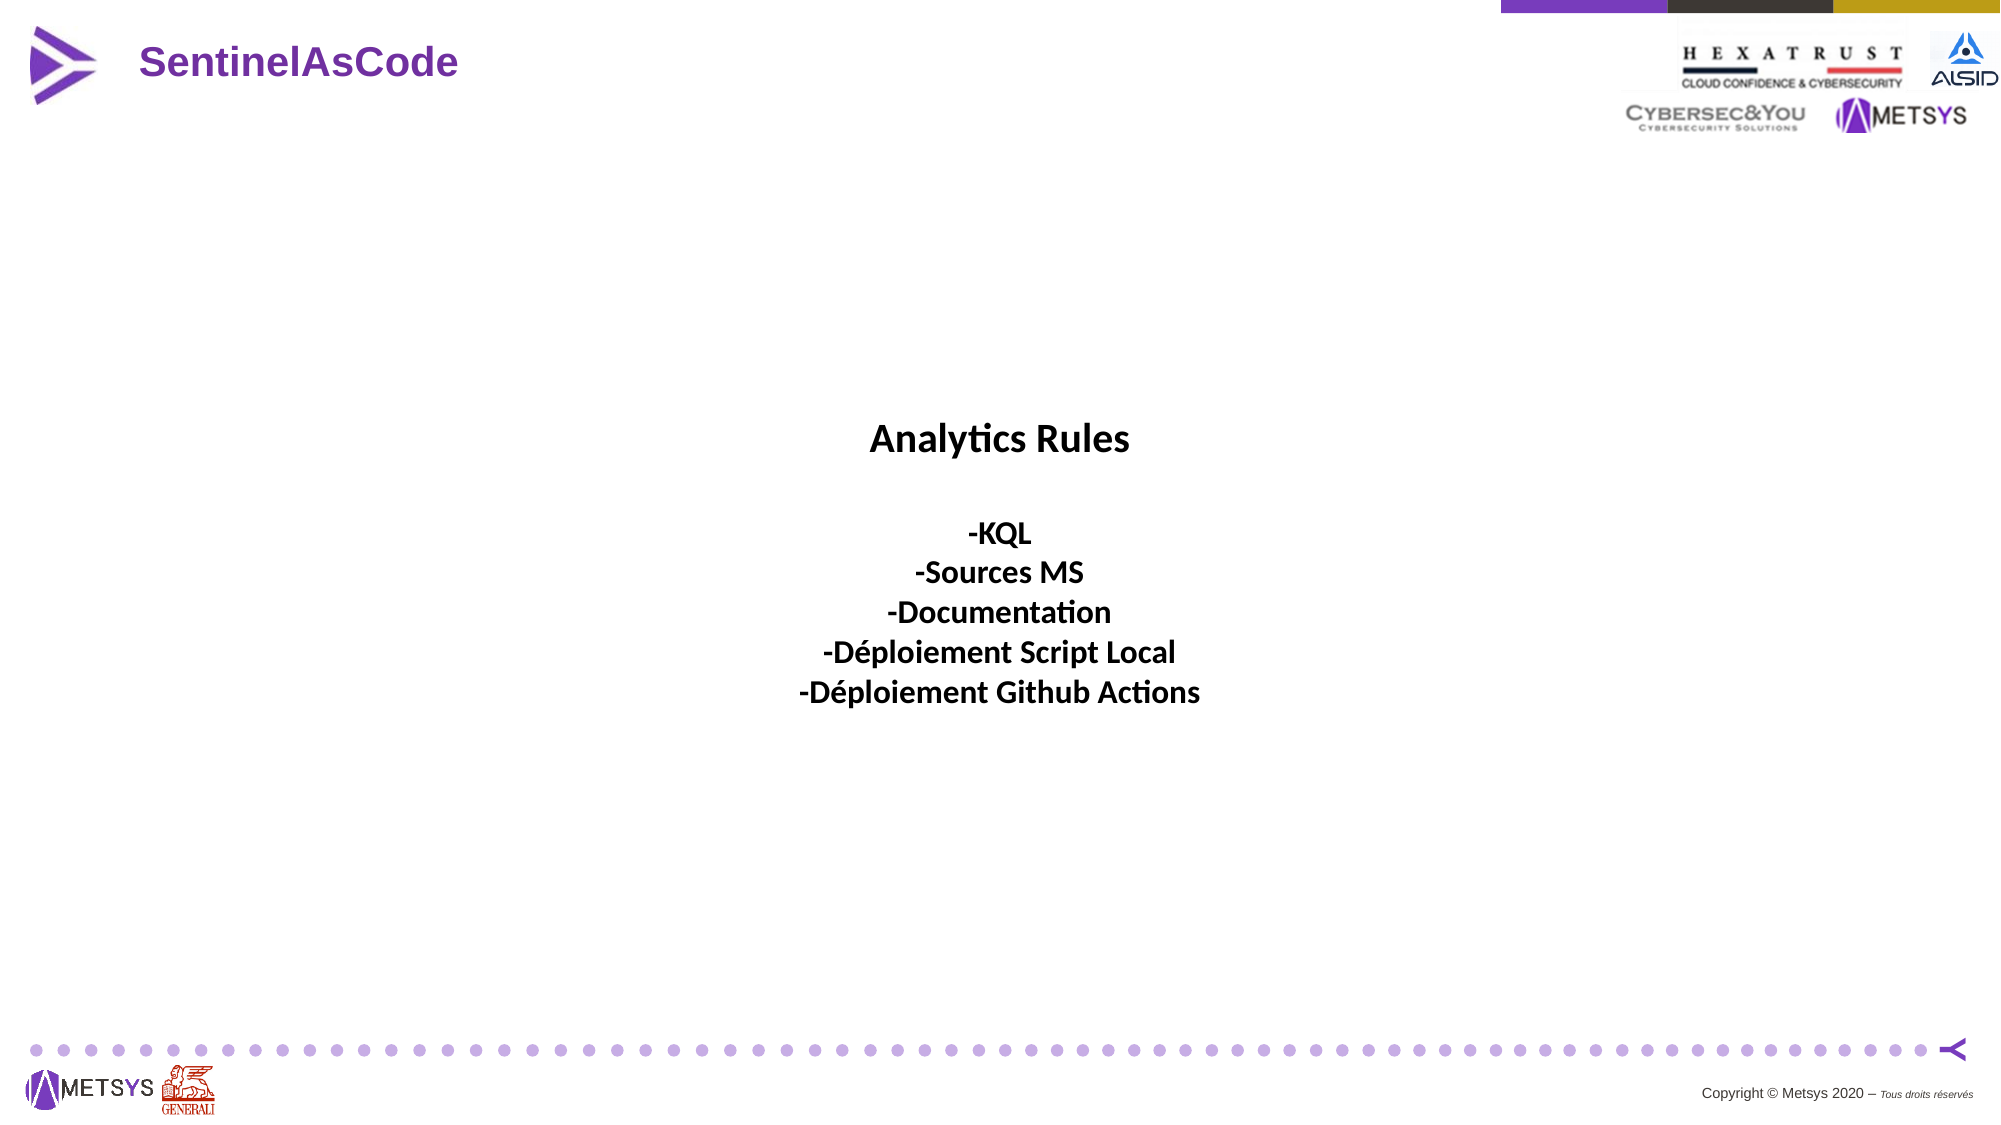

SentinelAsCode
Analytics Rules

-KQL
-Sources MS
-Documentation
-Déploiement Script Local
-Déploiement Github Actions